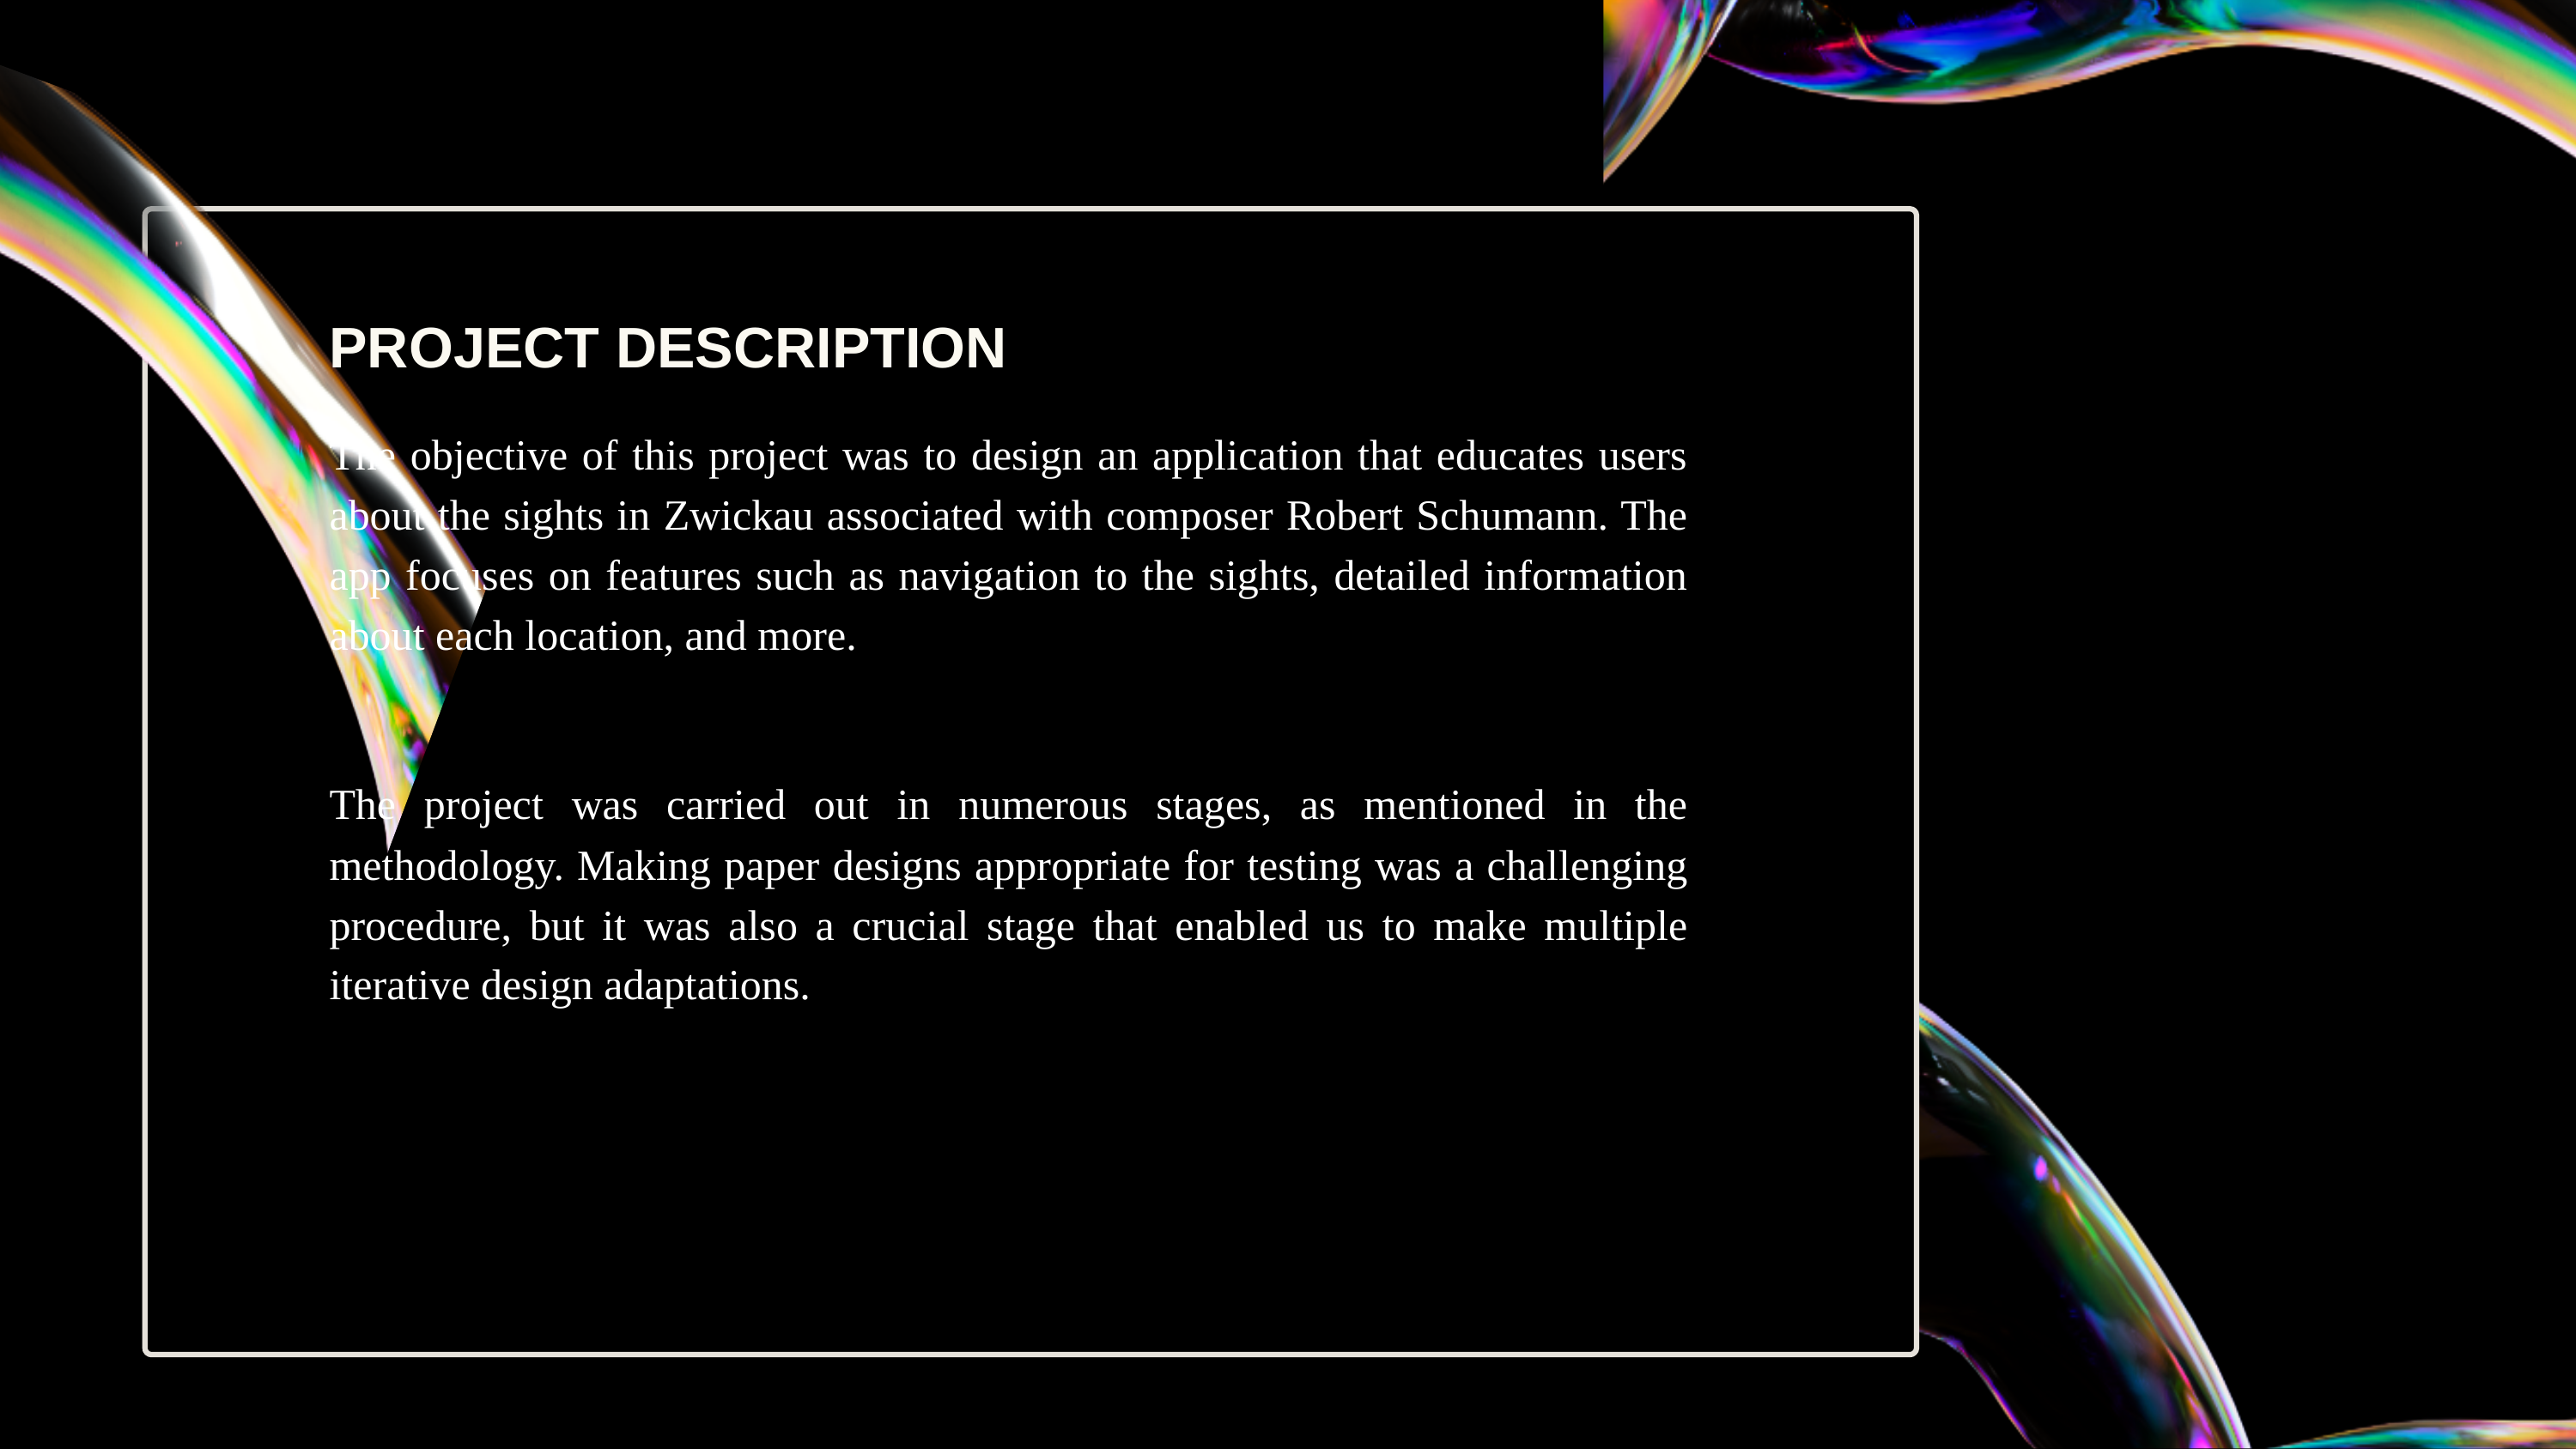

PROJECT DESCRIPTION
The objective of this project was to design an application that educates users about the sights in Zwickau associated with composer Robert Schumann. The app focuses on features such as navigation to the sights, detailed information about each location, and more.
The project was carried out in numerous stages, as mentioned in the methodology. Making paper designs appropriate for testing was a challenging procedure, but it was also a crucial stage that enabled us to make multiple iterative design adaptations.